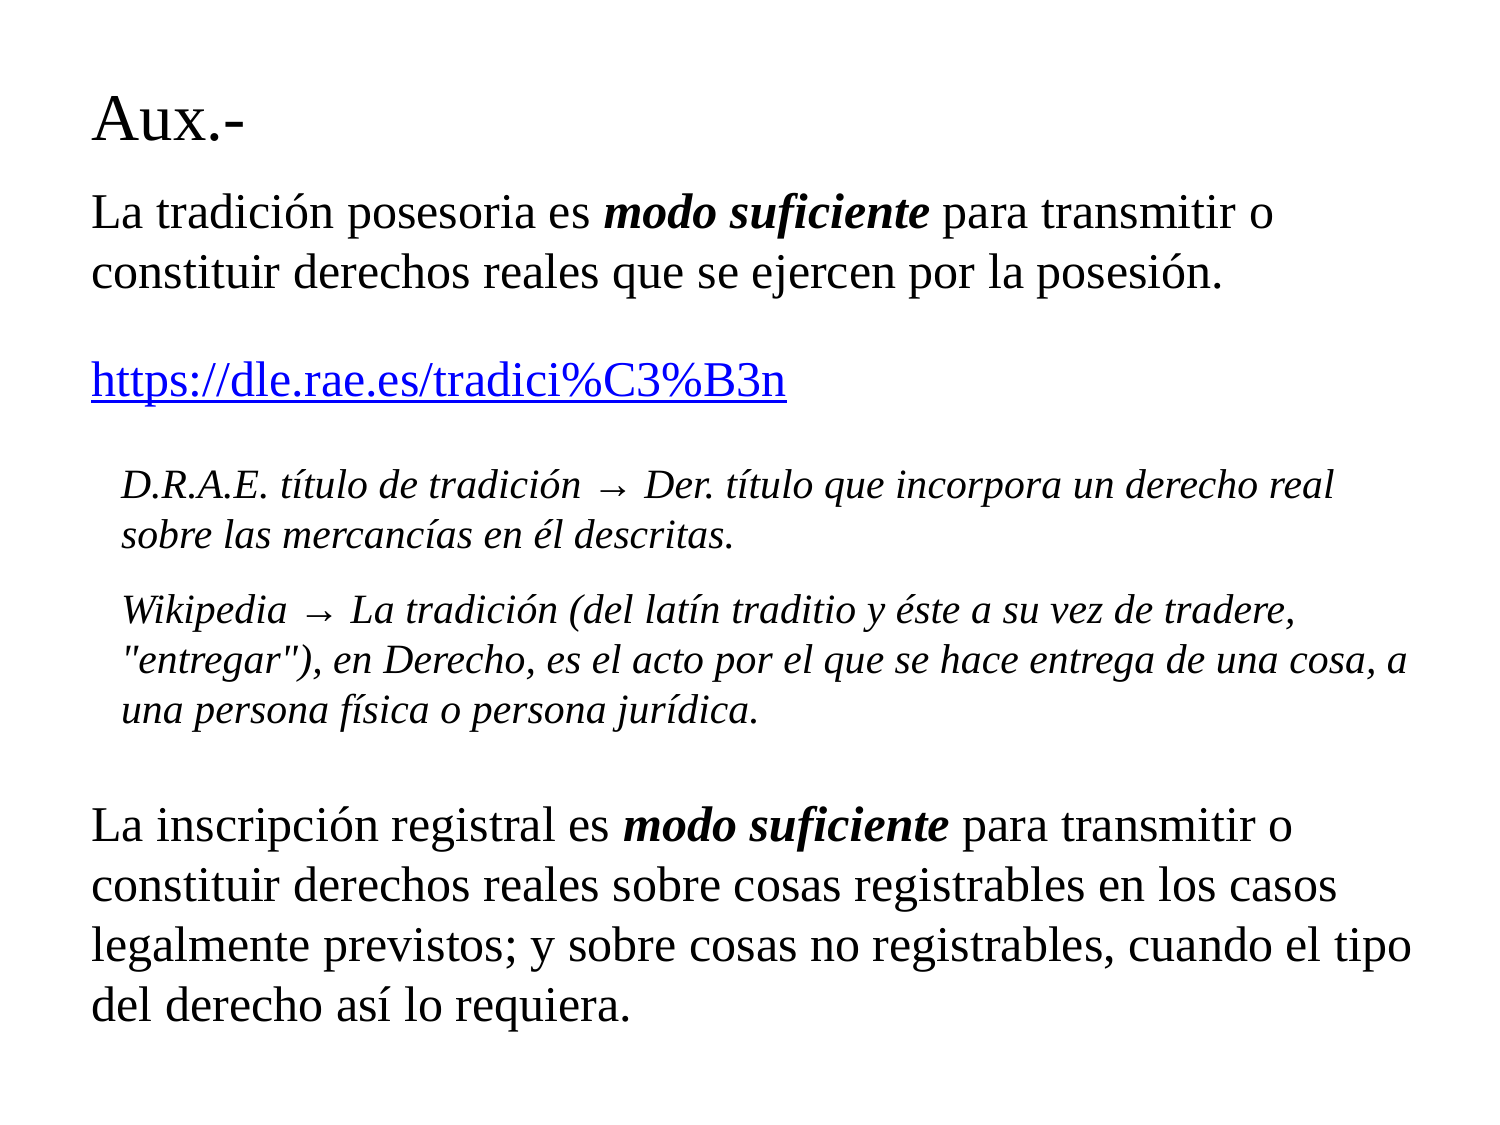

Aux.-

La tradición posesoria es modo suficiente para transmitir o constituir derechos reales que se ejercen por la posesión.

https://dle.rae.es/tradici%C3%B3n

D.R.A.E. título de tradición → Der. título que incorpora un derecho real sobre las mercancías en él descritas.
Wikipedia → La tradición (del latín traditio y éste a su vez de tradere, "entregar"), en Derecho, es el acto por el que se hace entrega de una cosa, a una persona física o persona jurídica.

La inscripción registral es modo suficiente para transmitir o constituir derechos reales sobre cosas registrables en los casos legalmente previstos; y sobre cosas no registrables, cuando el tipo del derecho así lo requiera.